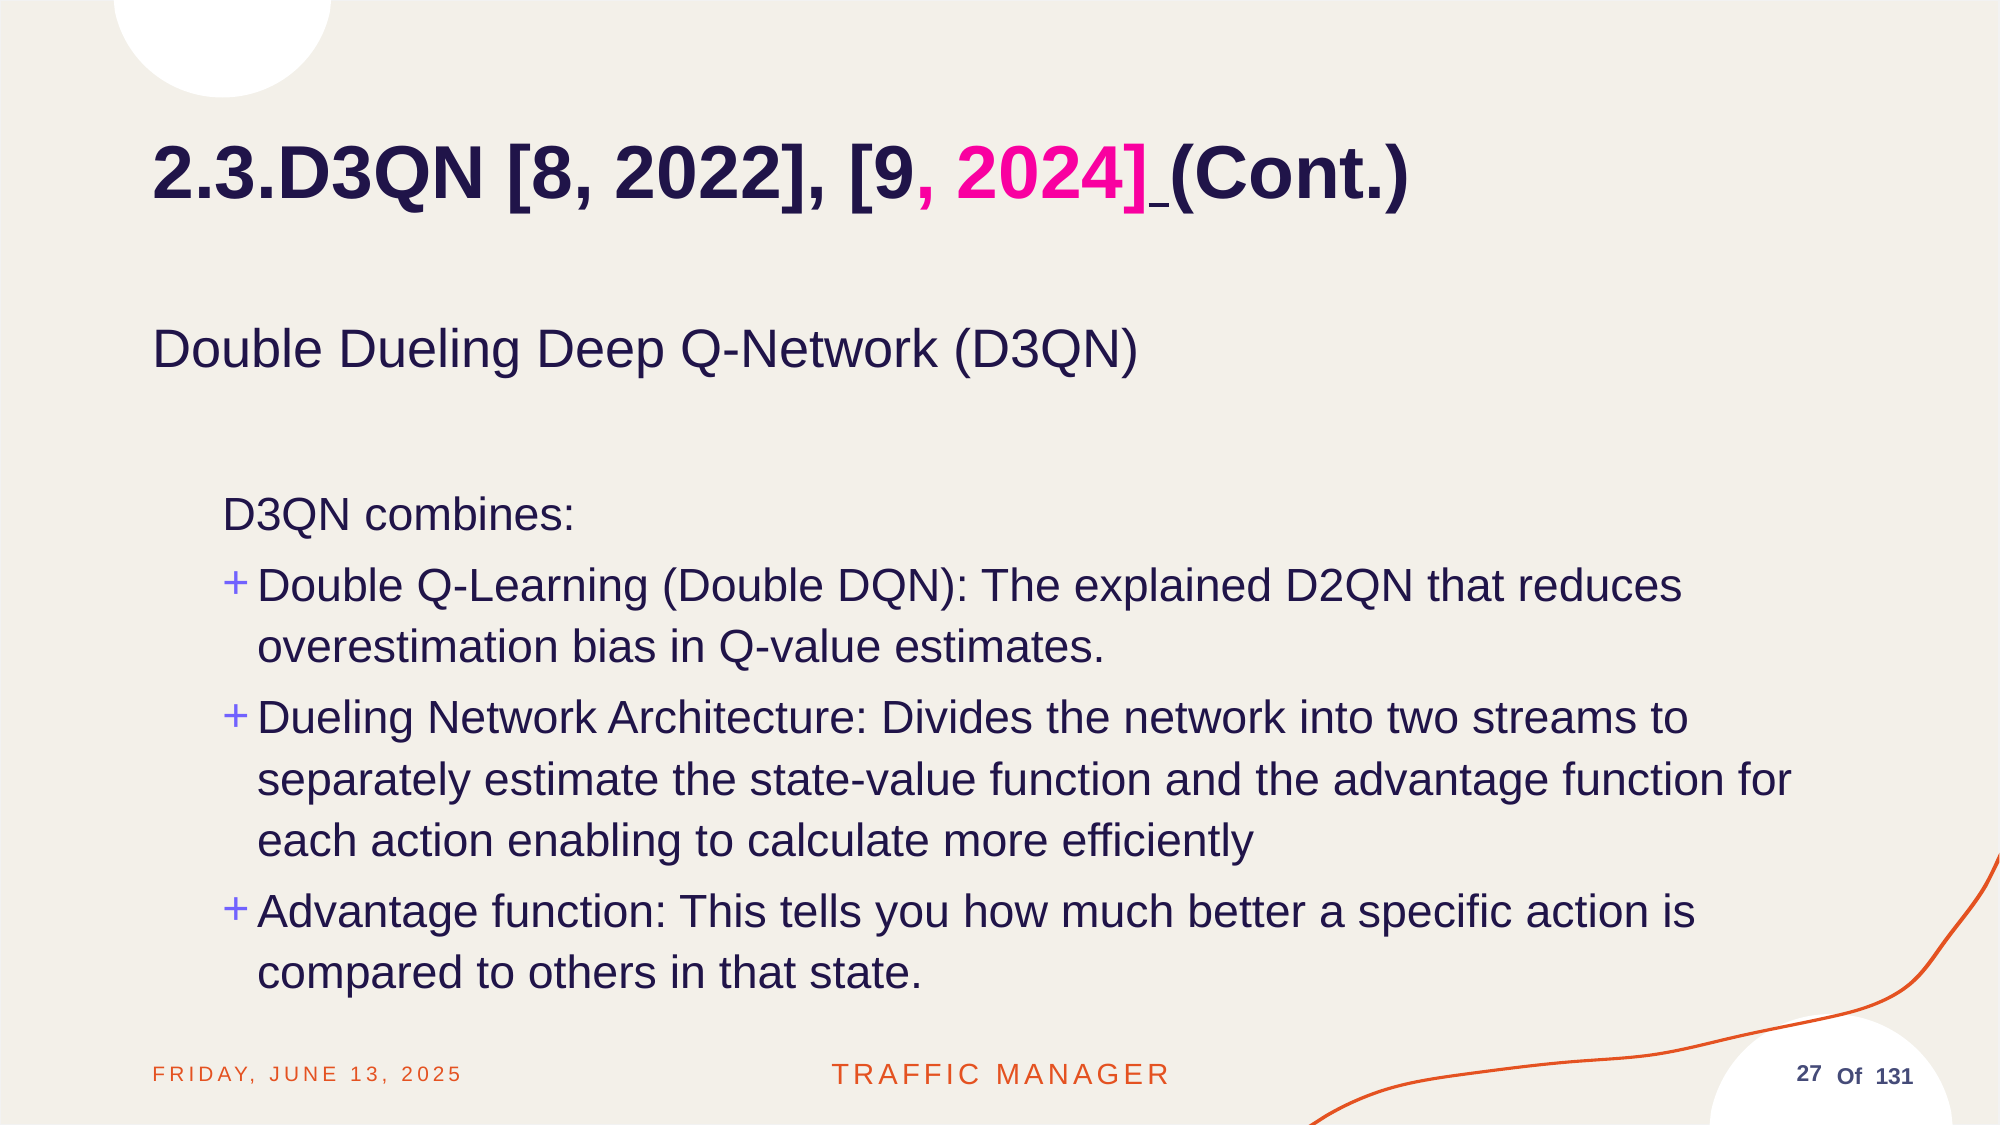

# 2.3.D3QN [8, 2022], [9, 2024] (Cont.)
Double Dueling Deep Q-Network (D3QN)

D3QN combines:
Double Q-Learning (Double DQN): The explained D2QN that reduces overestimation bias in Q-value estimates.
Dueling Network Architecture: Divides the network into two streams to separately estimate the state-value function and the advantage function for each action enabling to calculate more efficiently
Advantage function: This tells you how much better a specific action is compared to others in that state.

Friday, June 13, 2025
Traffic MANAGER
27